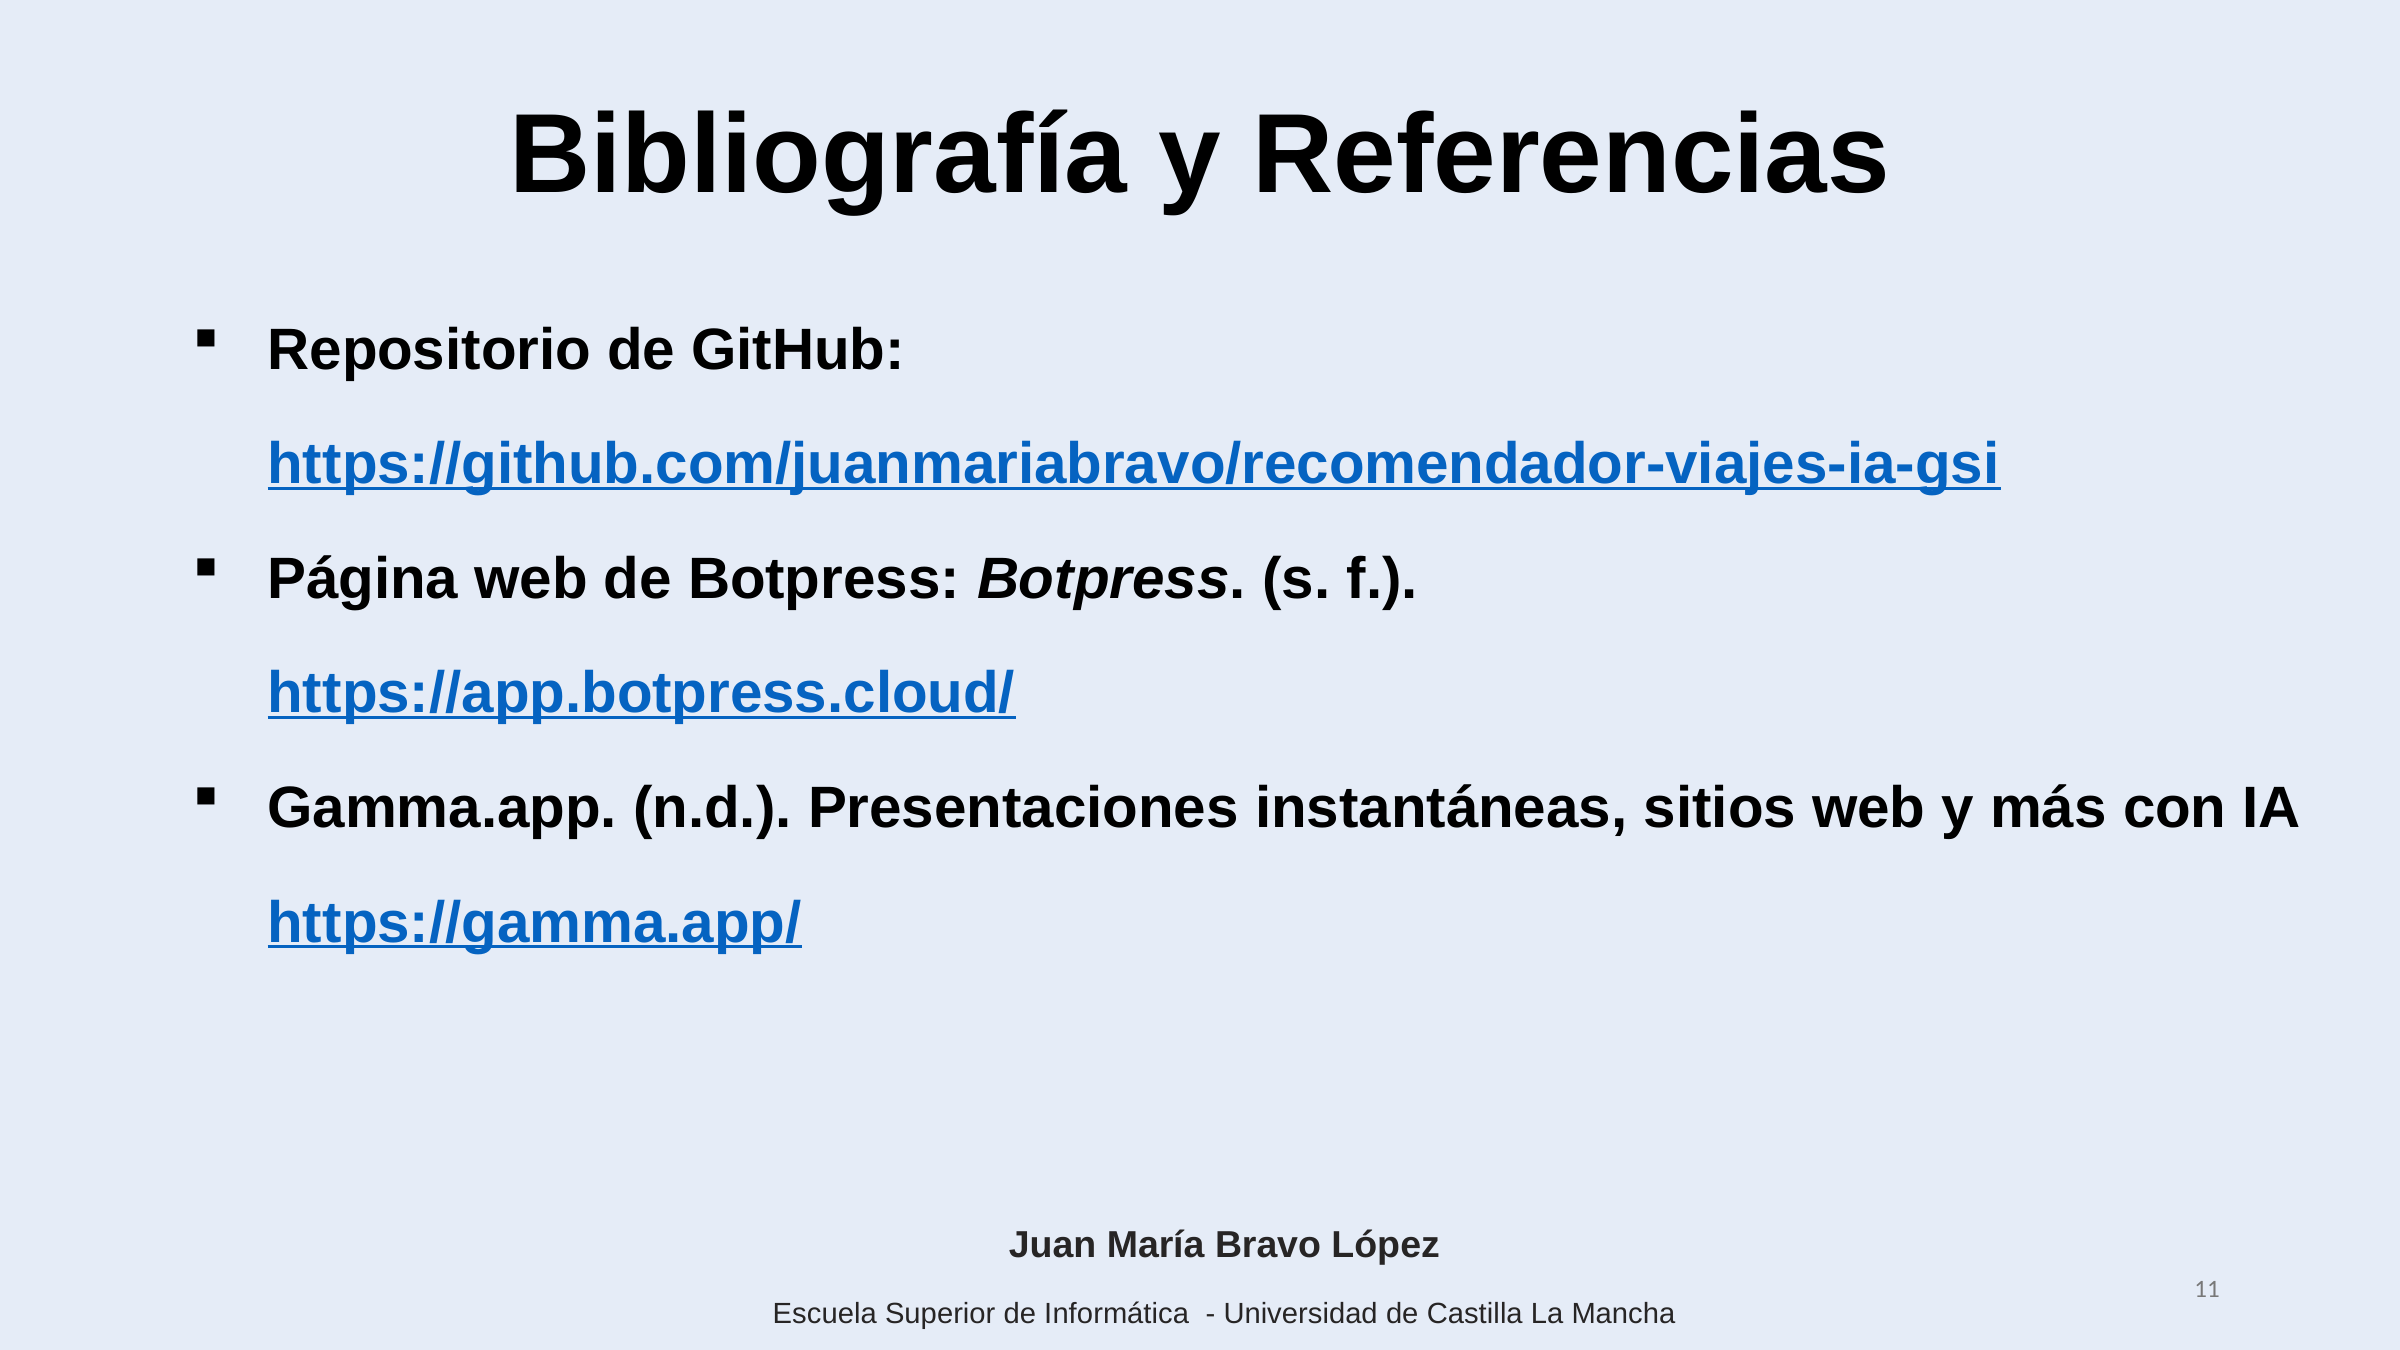

Bibliografía y Referencias
Repositorio de GitHub:
https://github.com/juanmariabravo/recomendador-viajes-ia-gsi
Página web de Botpress: Botpress. (s. f.).
https://app.botpress.cloud/
Gamma.app. (n.d.). Presentaciones instantáneas, sitios web y más con IA
https://gamma.app/

Juan María Bravo López
Escuela Superior de Informática  - Universidad de Castilla La Mancha
11